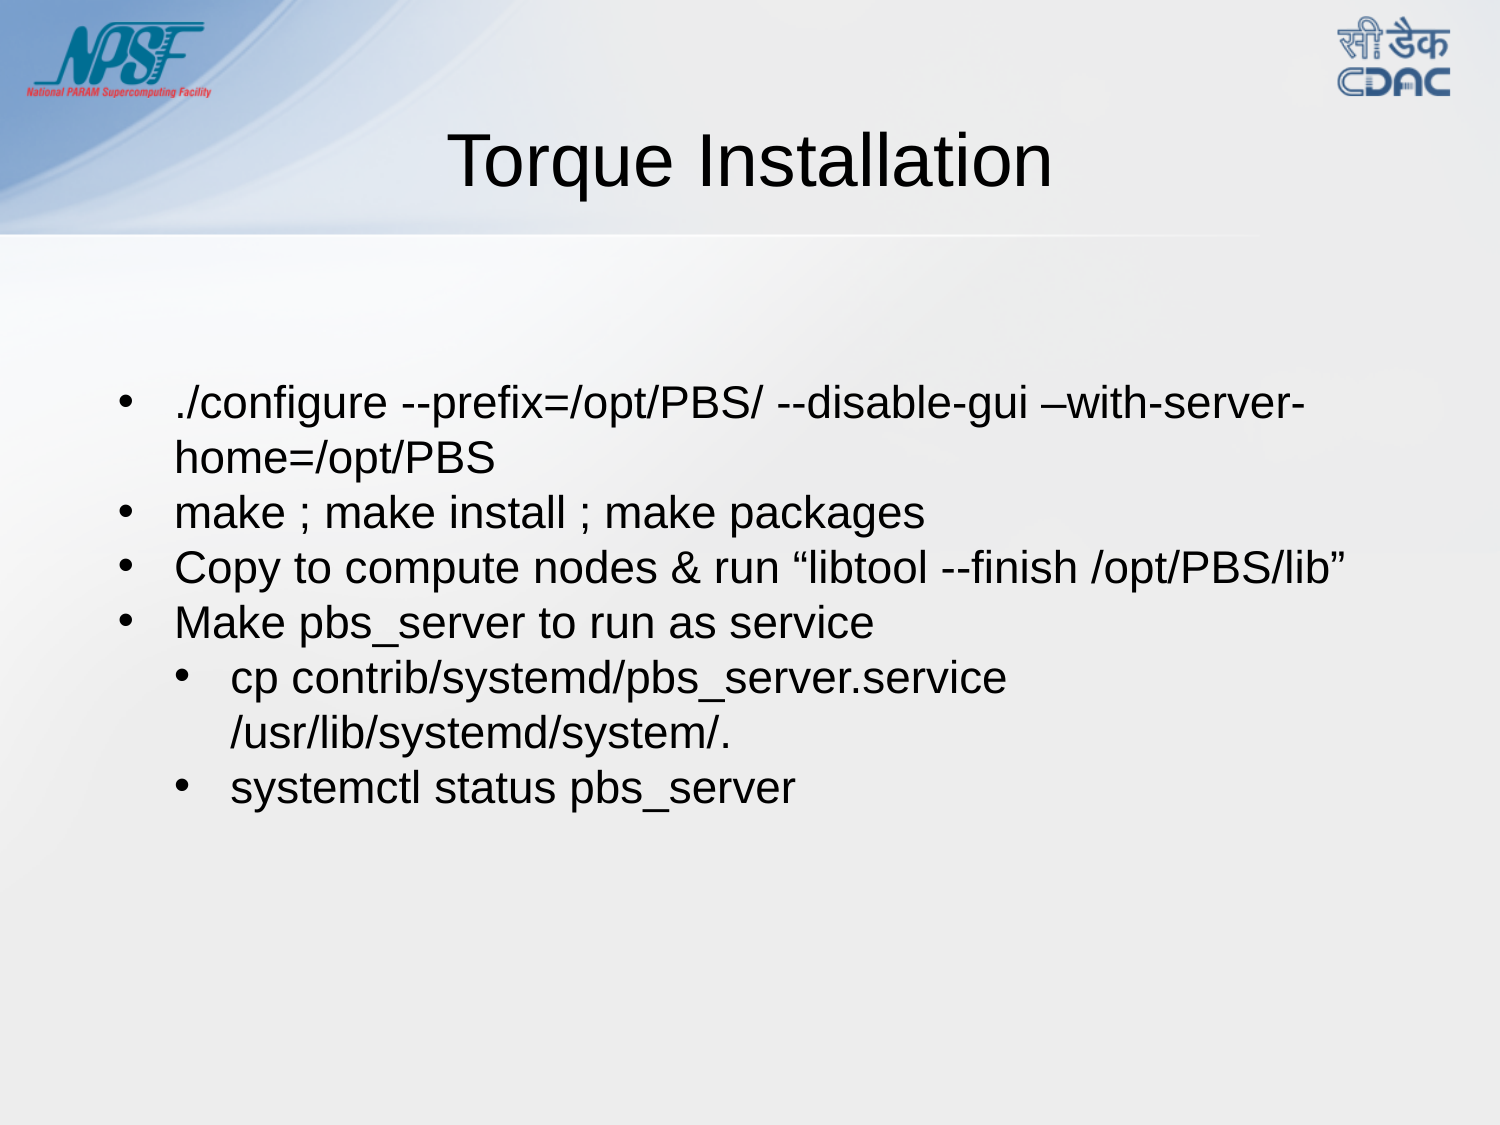

Torque Installation
./configure --prefix=/opt/PBS/ --disable-gui –with-server-home=/opt/PBS
make ; make install ; make packages
Copy to compute nodes & run “libtool --finish /opt/PBS/lib”
Make pbs_server to run as service
cp contrib/systemd/pbs_server.service /usr/lib/systemd/system/.
systemctl status pbs_server